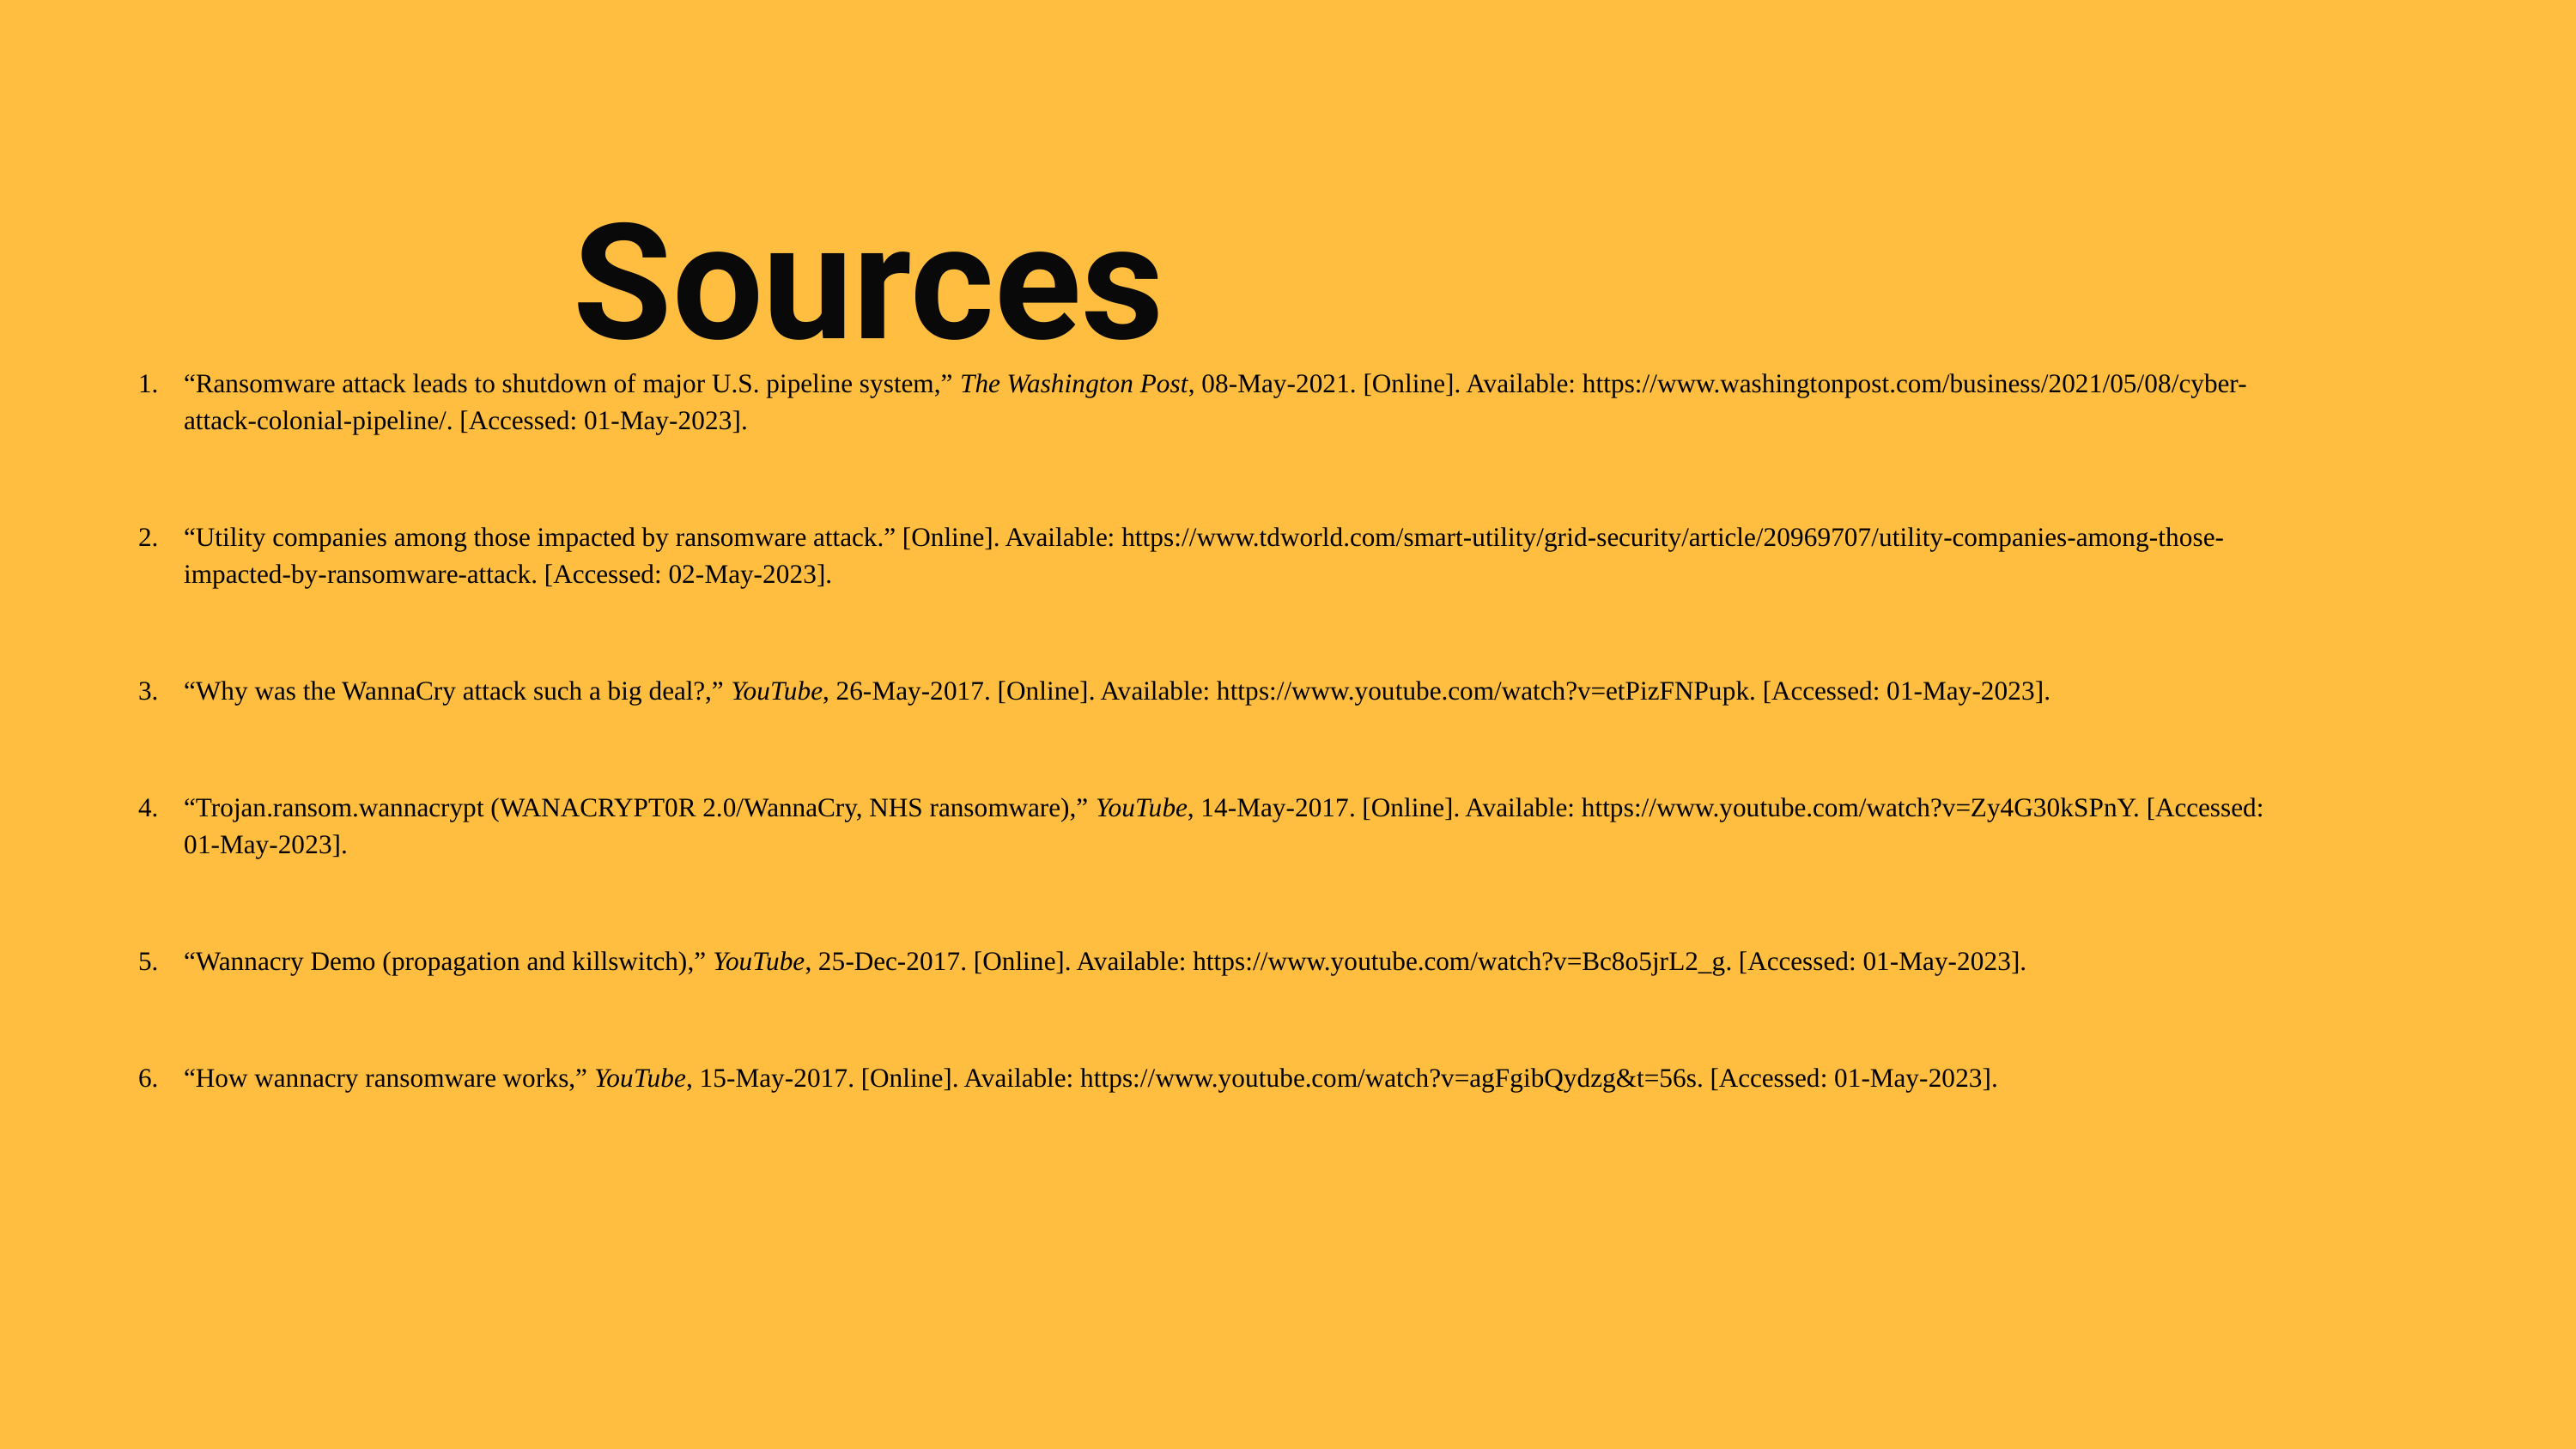

Sources
“Ransomware attack leads to shutdown of major U.S. pipeline system,” The Washington Post, 08-May-2021. [Online]. Available: https://www.washingtonpost.com/business/2021/05/08/cyber-attack-colonial-pipeline/. [Accessed: 01-May-2023].

“Utility companies among those impacted by ransomware attack.” [Online]. Available: https://www.tdworld.com/smart-utility/grid-security/article/20969707/utility-companies-among-those-impacted-by-ransomware-attack. [Accessed: 02-May-2023].

“Why was the WannaCry attack such a big deal?,” YouTube, 26-May-2017. [Online]. Available: https://www.youtube.com/watch?v=etPizFNPupk. [Accessed: 01-May-2023].

“Trojan.ransom.wannacrypt (WANACRYPT0R 2.0/WannaCry, NHS ransomware),” YouTube, 14-May-2017. [Online]. Available: https://www.youtube.com/watch?v=Zy4G30kSPnY. [Accessed: 01-May-2023].

“Wannacry Demo (propagation and killswitch),” YouTube, 25-Dec-2017. [Online]. Available: https://www.youtube.com/watch?v=Bc8o5jrL2_g. [Accessed: 01-May-2023].

“How wannacry ransomware works,” YouTube, 15-May-2017. [Online]. Available: https://www.youtube.com/watch?v=agFgibQydzg&t=56s. [Accessed: 01-May-2023].